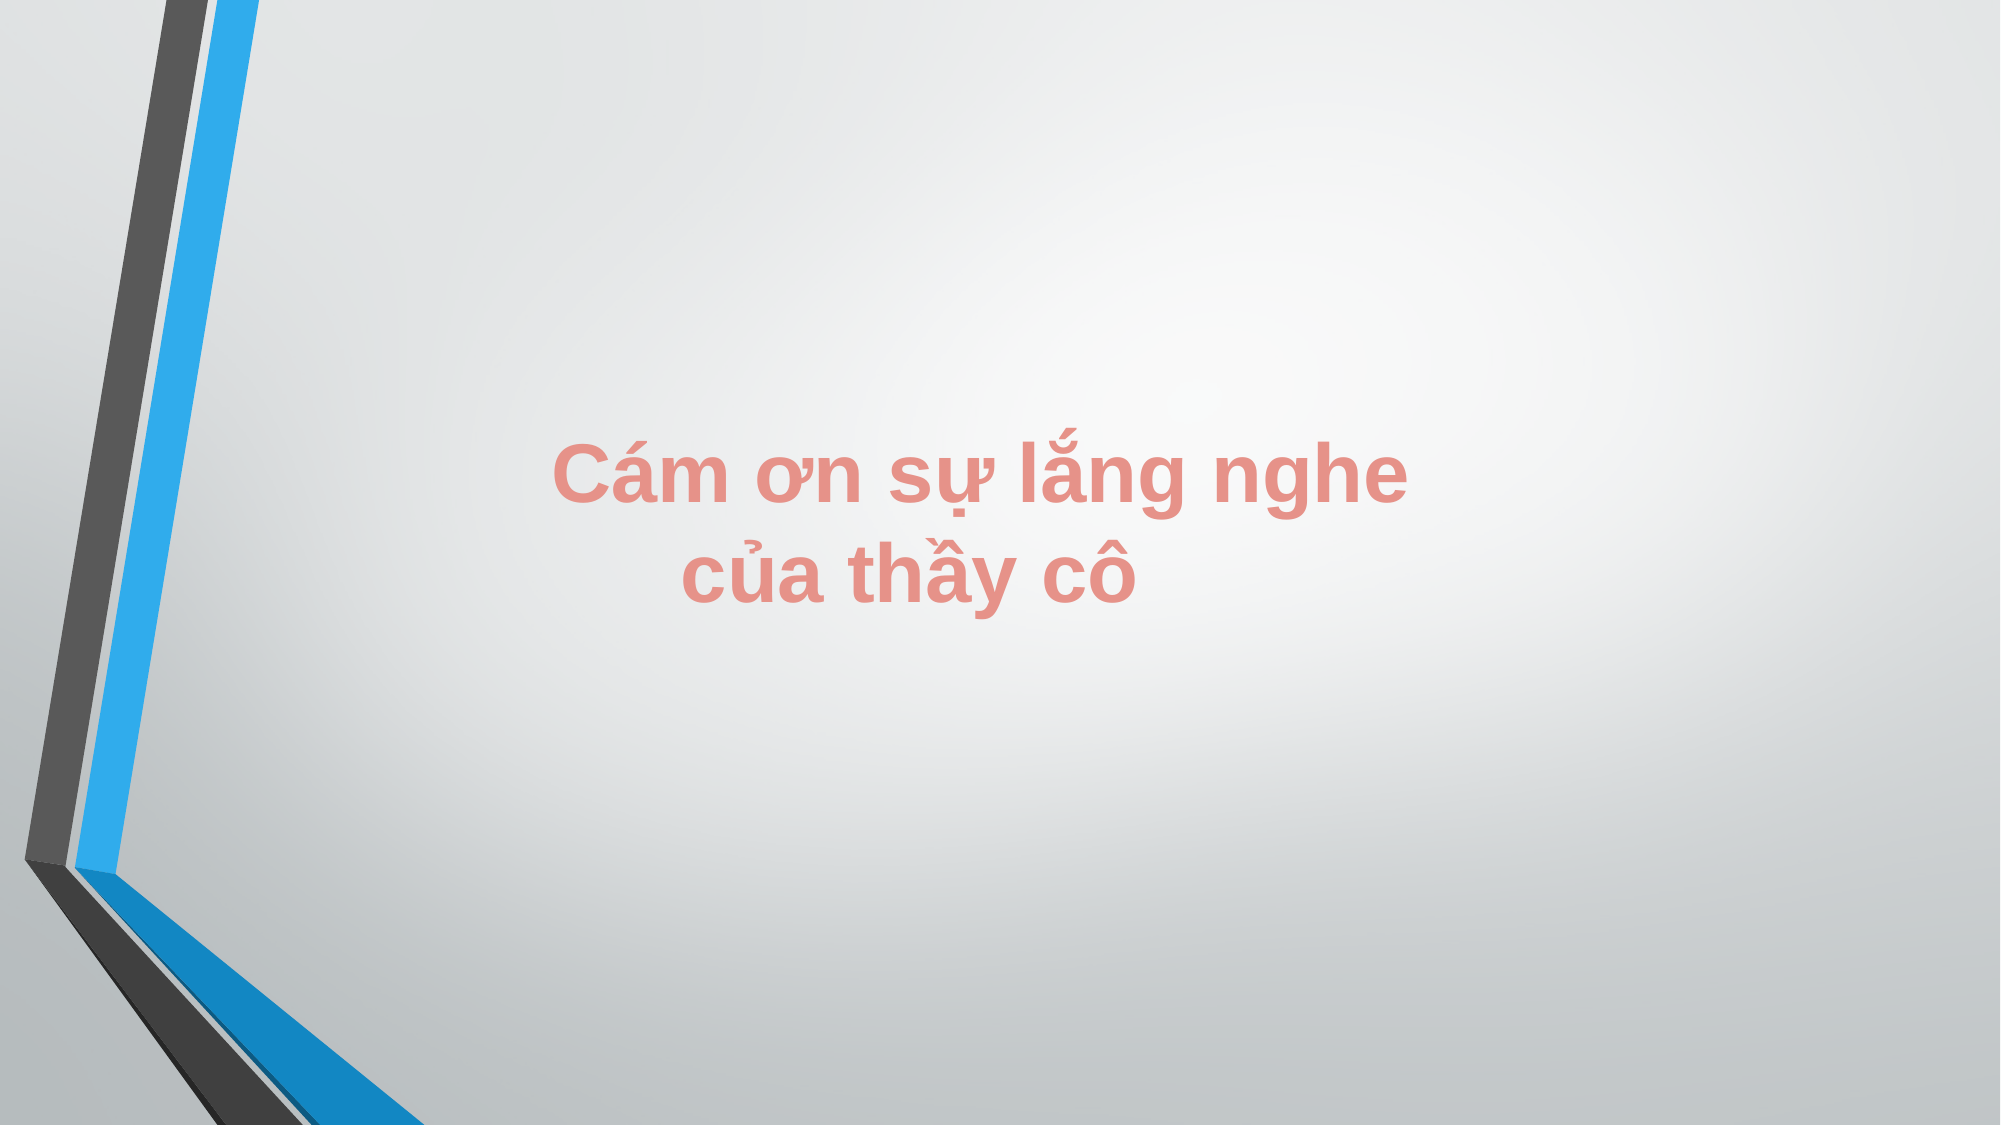

# Cám ơn sự lắng nghe của thầy cô